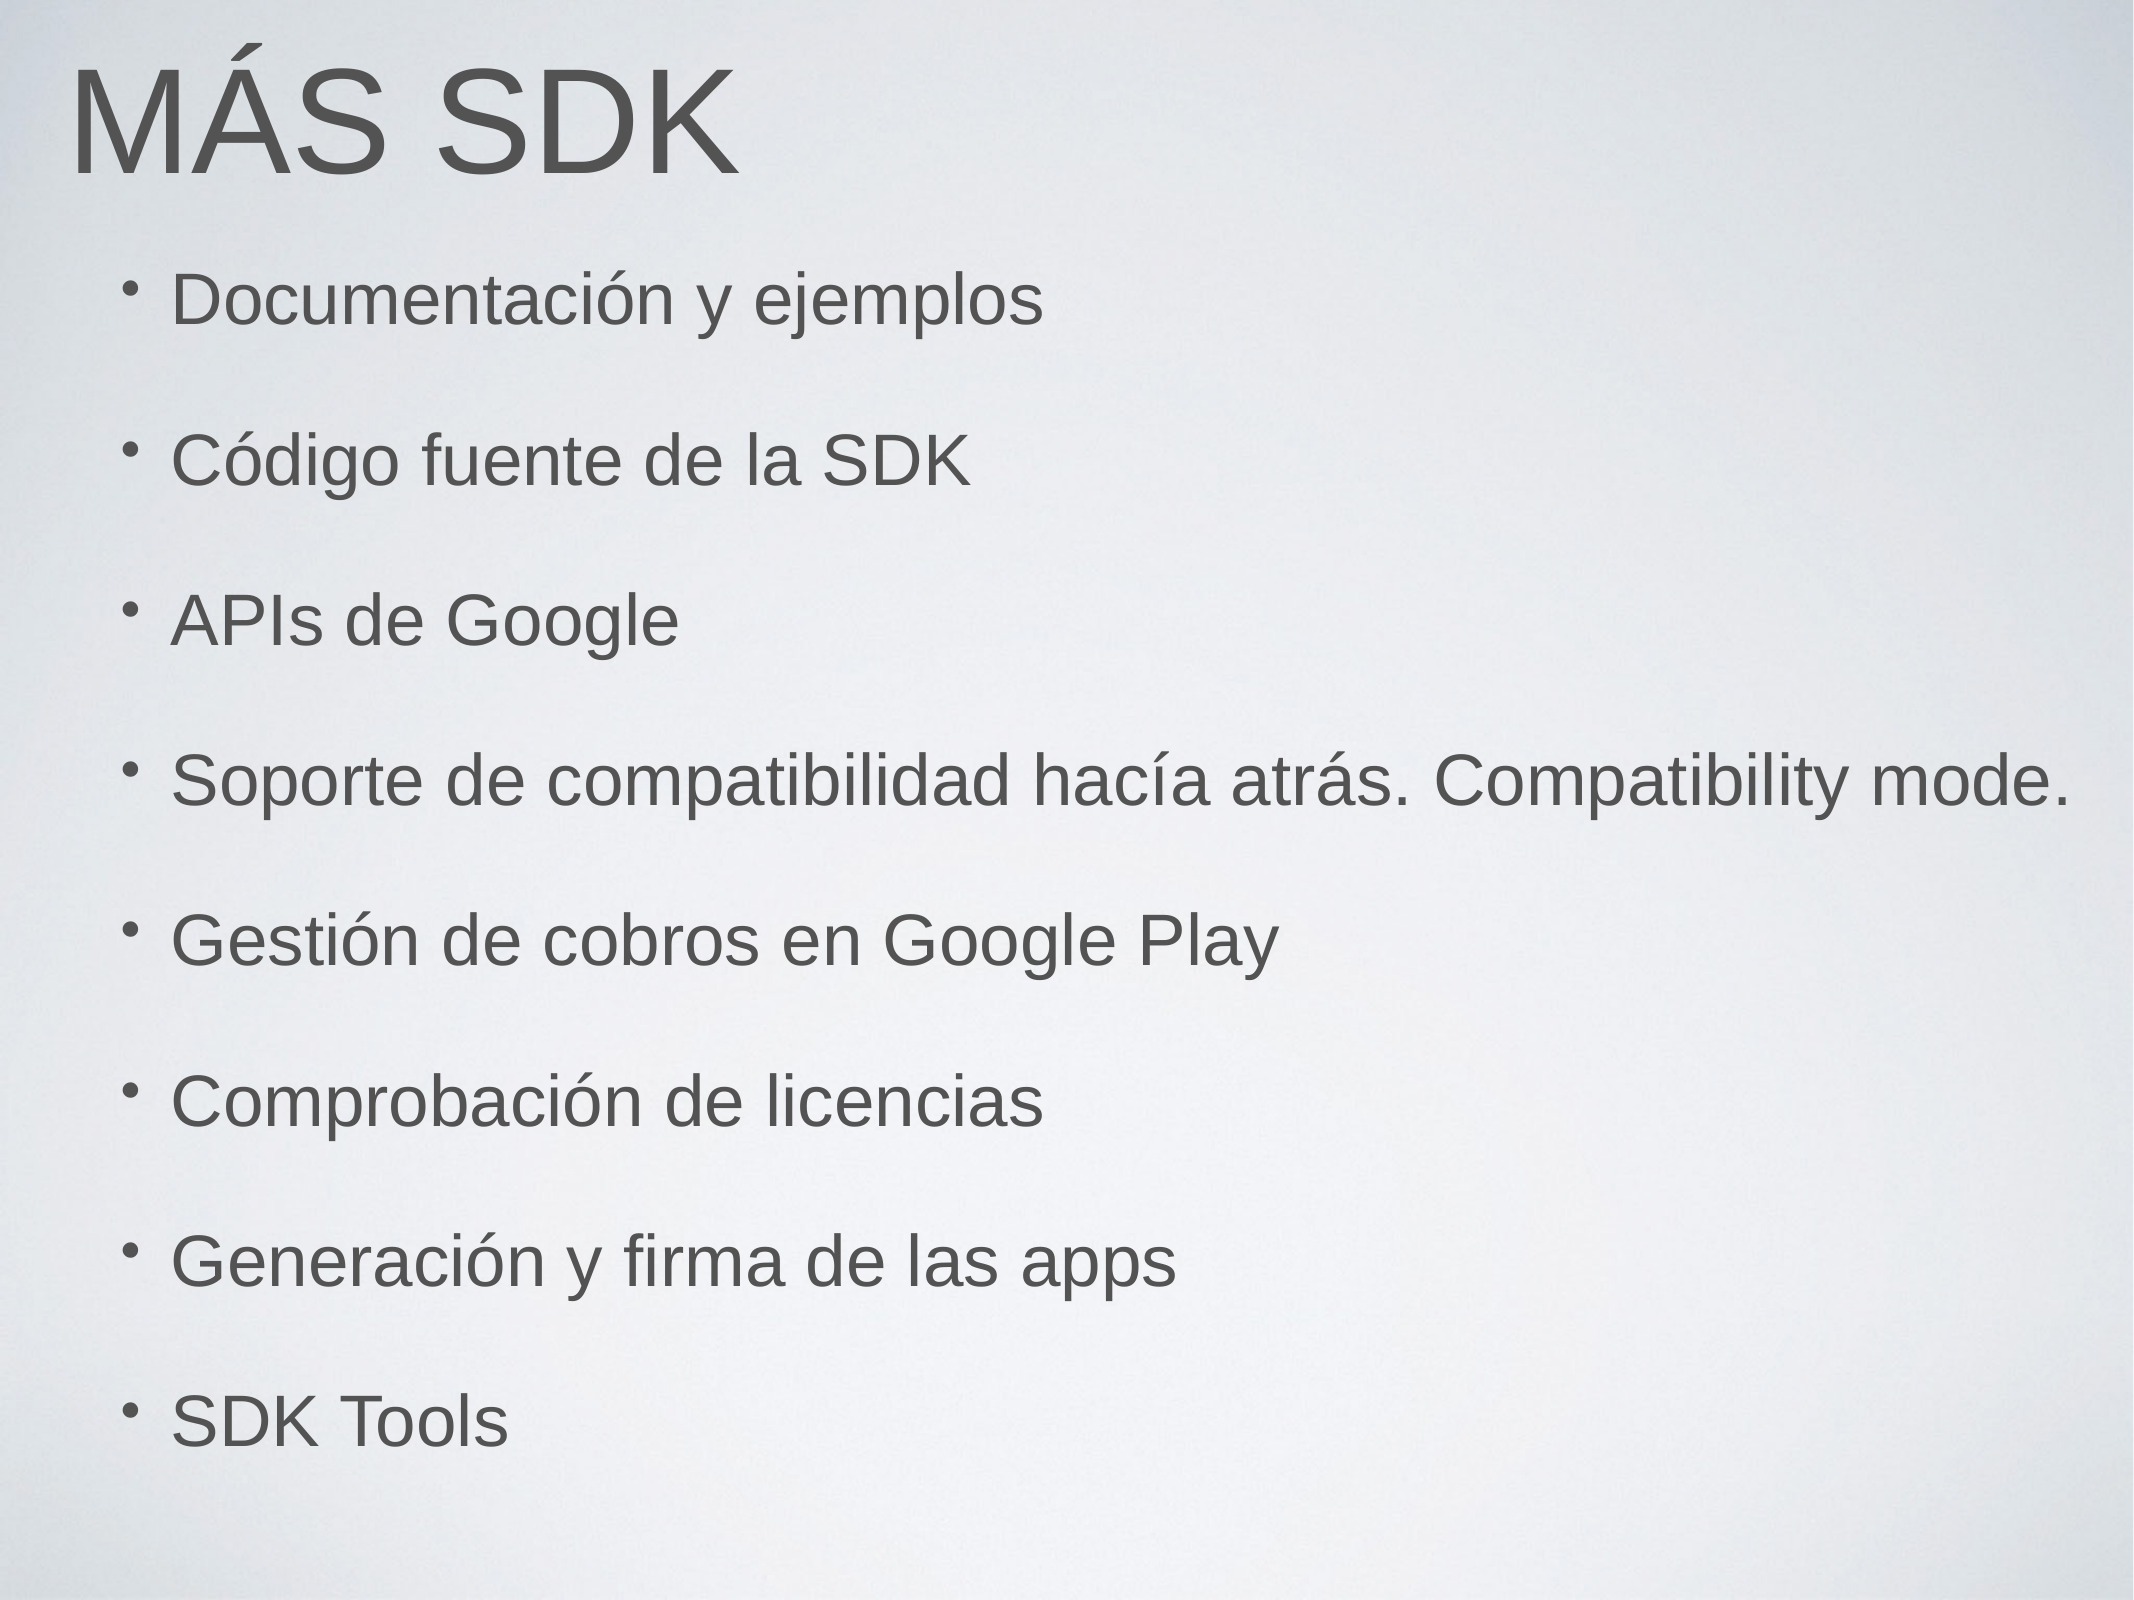

# más sdk
Documentación y ejemplos
Código fuente de la SDK
APIs de Google
Soporte de compatibilidad hacía atrás. Compatibility mode.
Gestión de cobros en Google Play
Comprobación de licencias
Generación y firma de las apps
SDK Tools